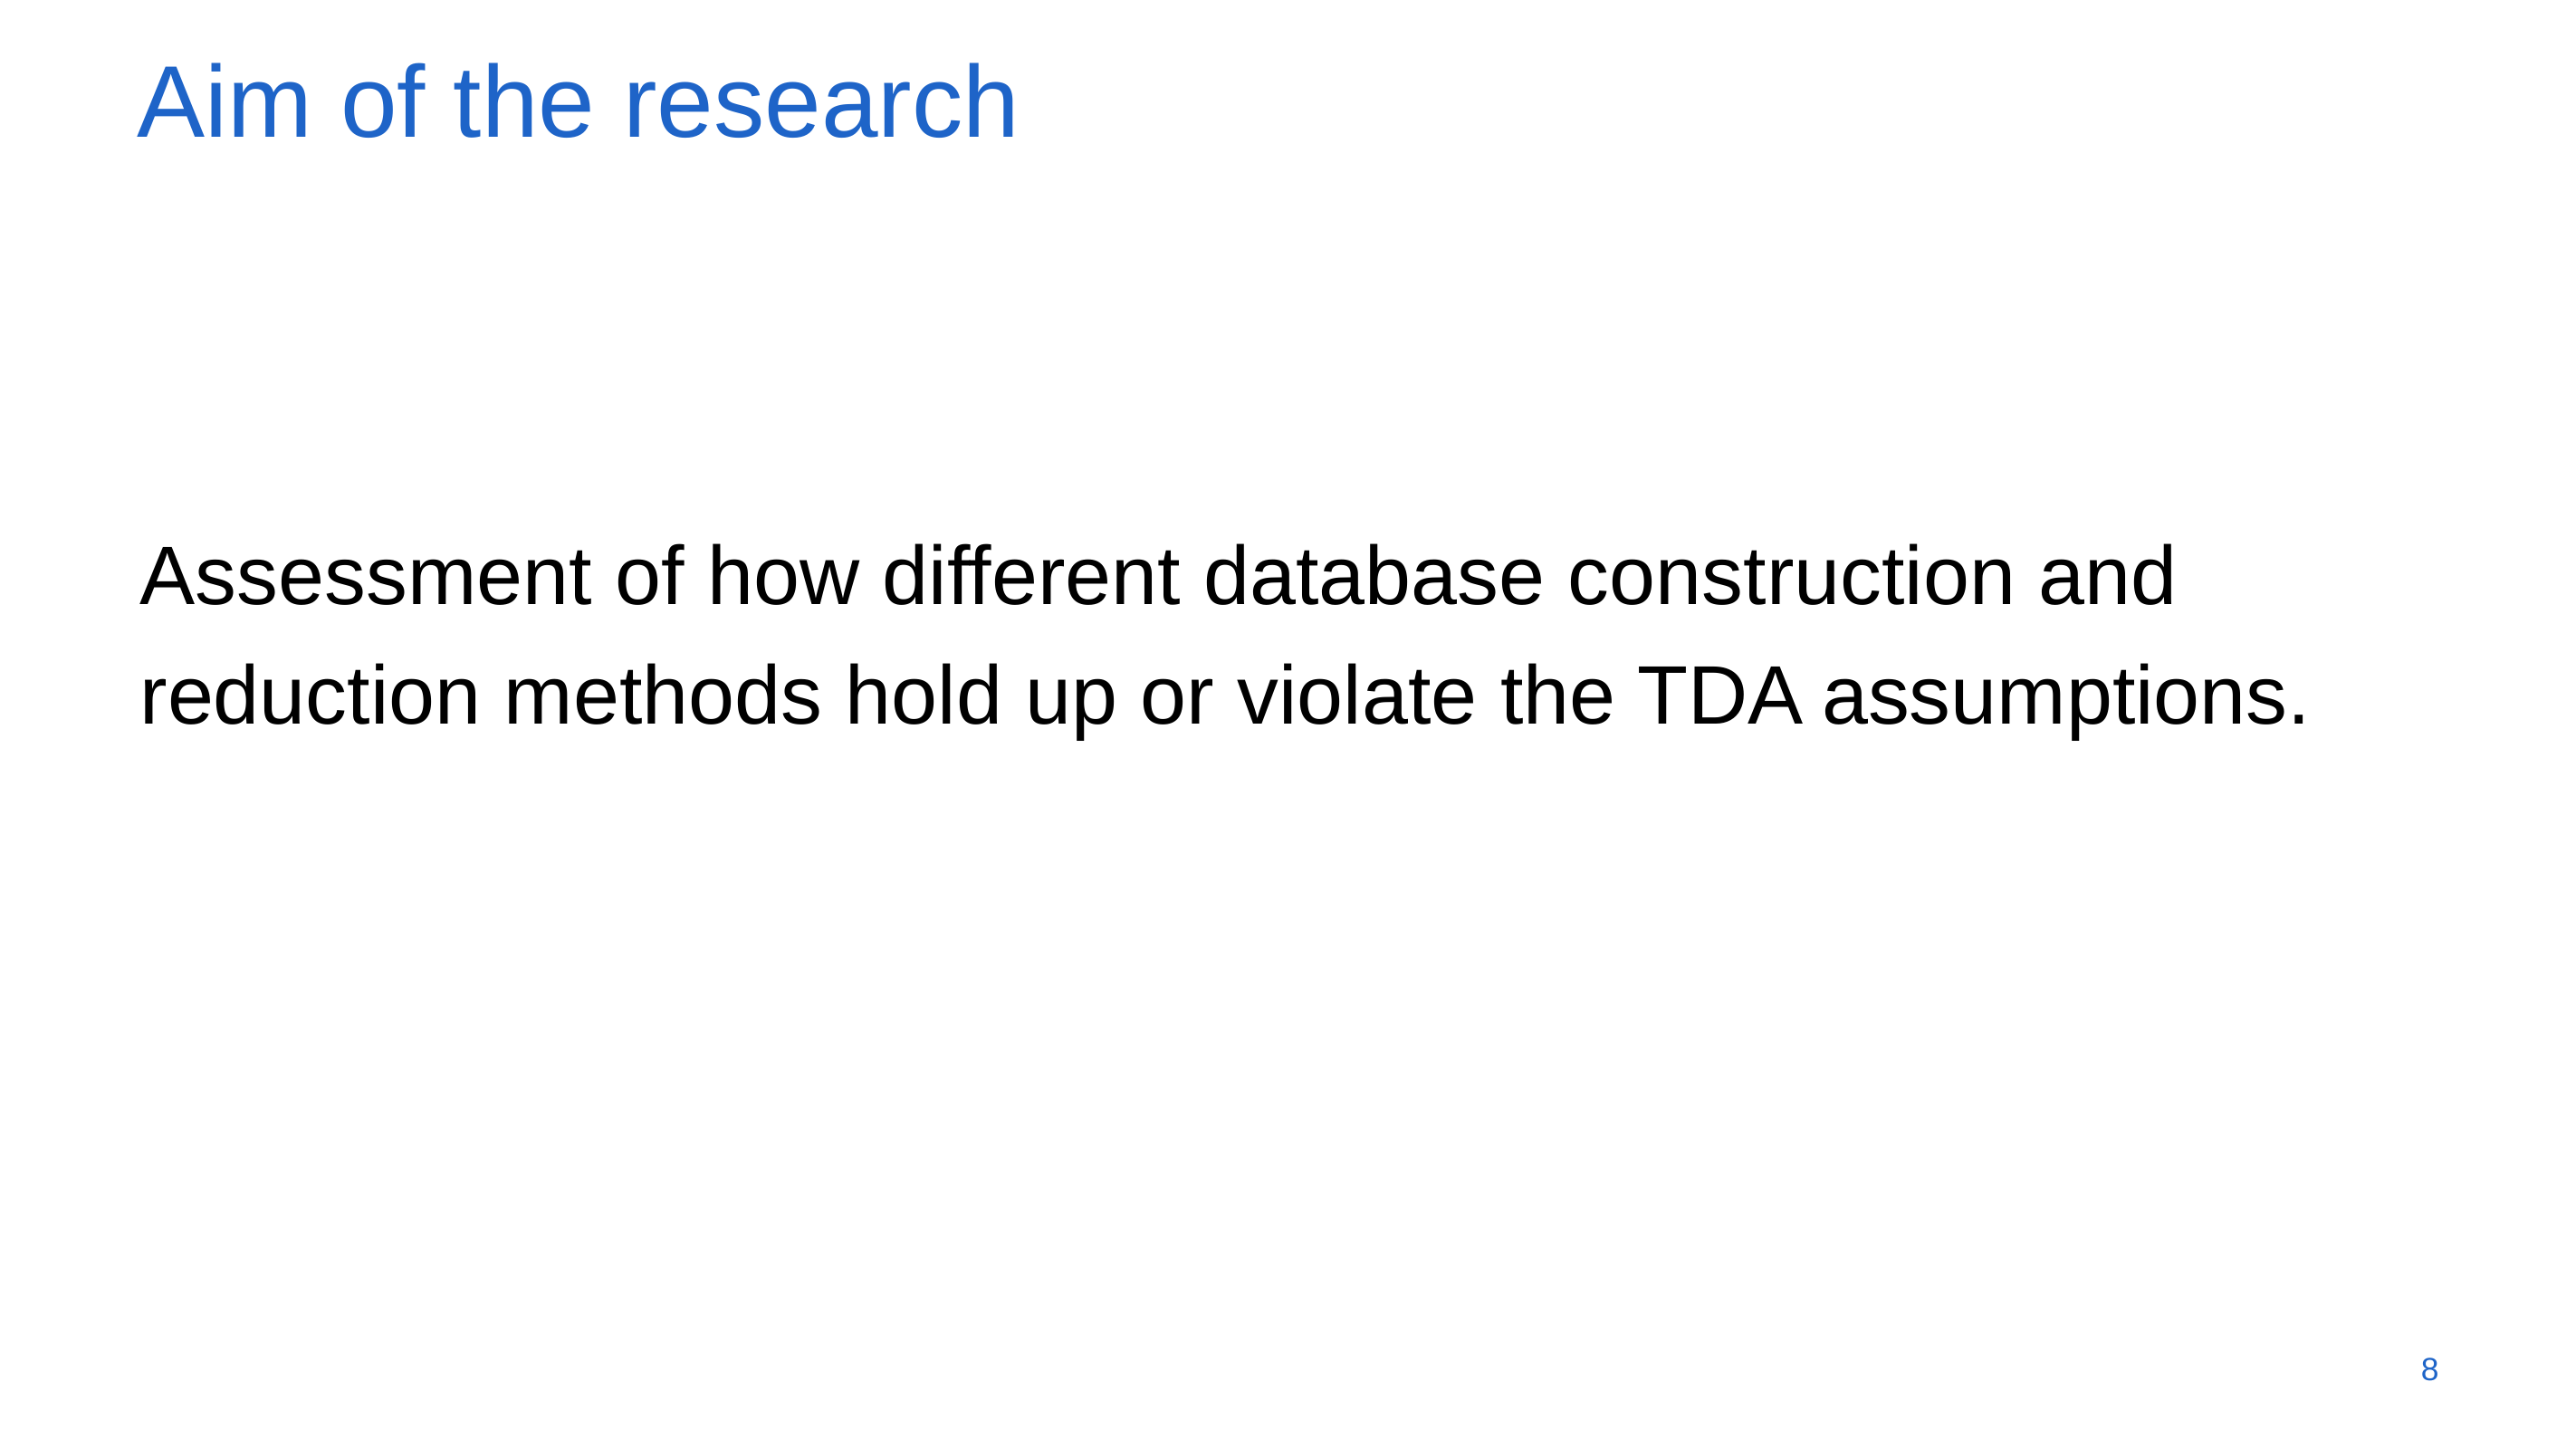

# Aim of the research
Assessment of how different database construction and reduction methods hold up or violate the TDA assumptions.

8